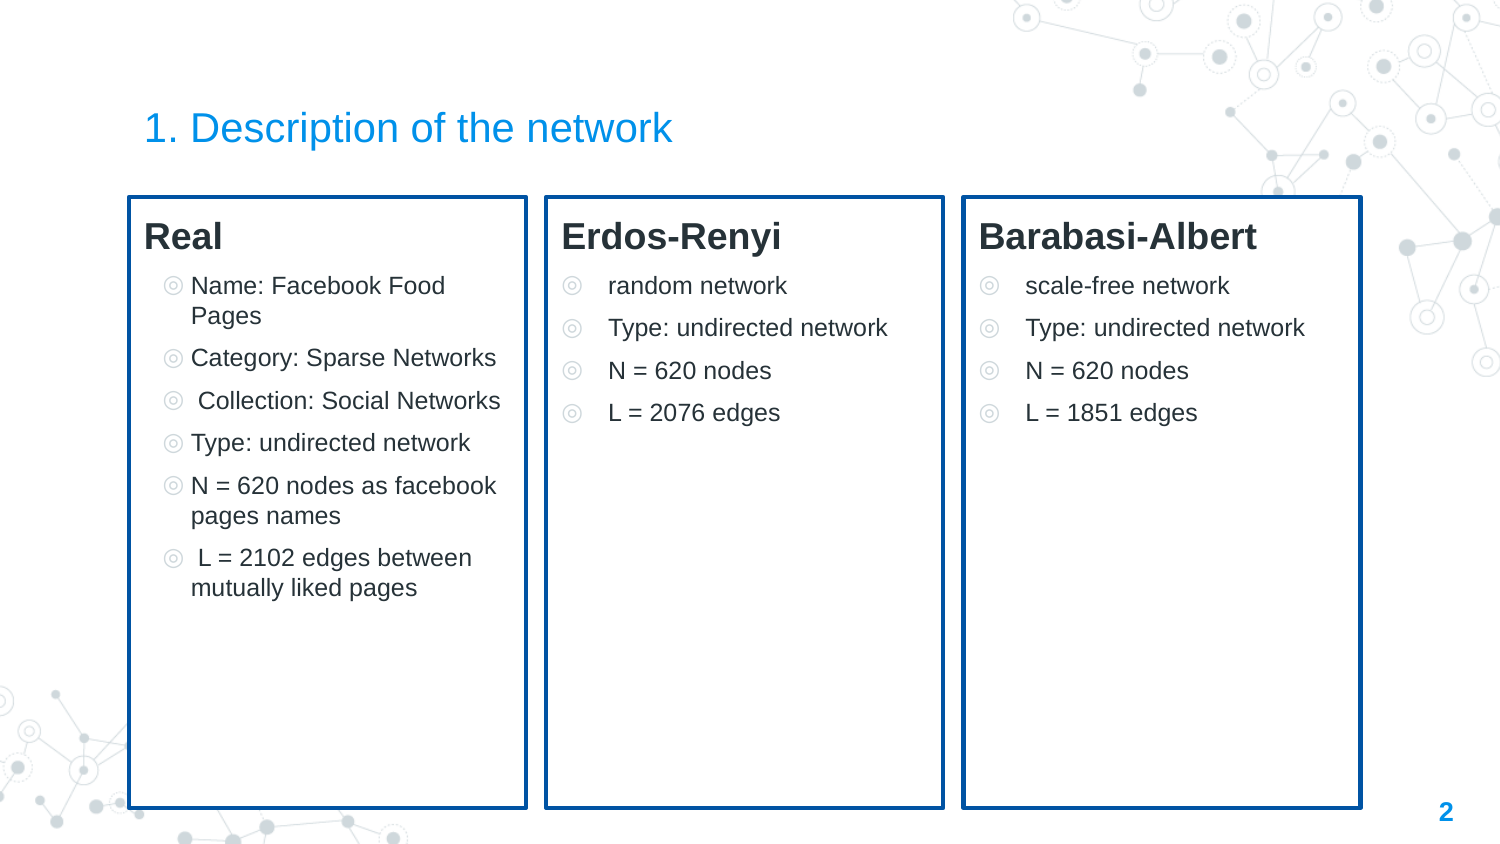

# 1. Description of the network
Real
Name: Facebook Food Pages
Category: Sparse Networks
 Collection: Social Networks
Type: undirected network
N = 620 nodes as facebook pages names
 L = 2102 edges between mutually liked pages
Erdos-Renyi
random network
Type: undirected network
N = 620 nodes
L = 2076 edges
Barabasi-Albert
scale-free network
Type: undirected network
N = 620 nodes
L = 1851 edges

2